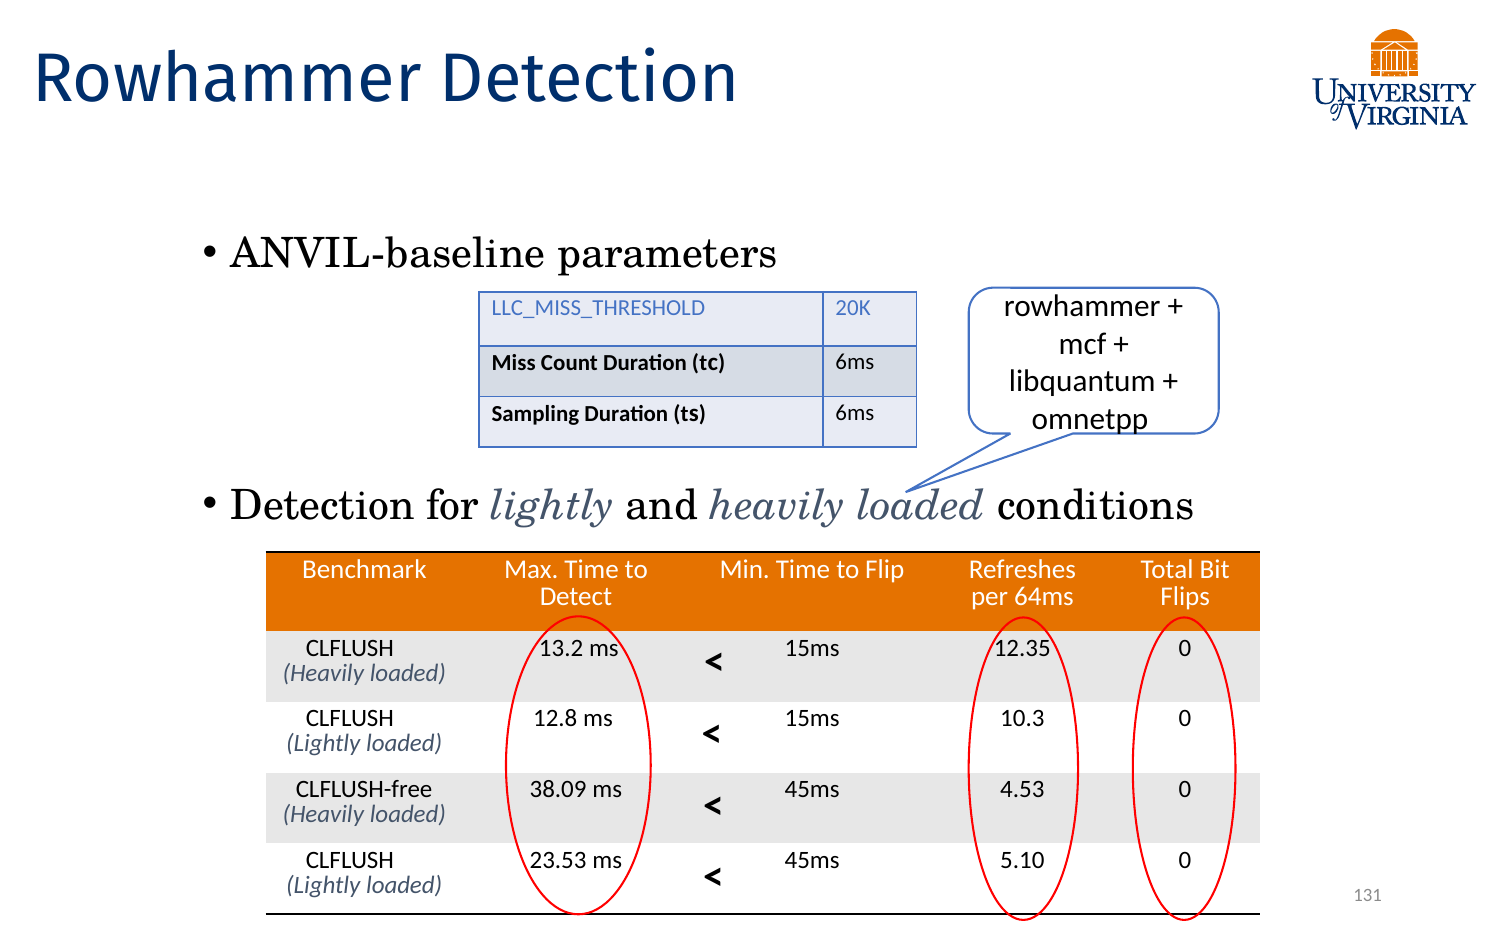

# Rowhammer Detection
ANVIL-baseline parameters

Detection for lightly and heavily loaded conditions

rowhammer + mcf + libquantum + omnetpp
| LLC\_MISS\_THRESHOLD | 20K |
| --- | --- |
| Miss Count Duration (tc) | 6ms |
| Sampling Duration (ts) | 6ms |
| Benchmark | Max. Time to Detect | Min. Time to Flip | Refreshes per 64ms | Total Bit Flips |
| --- | --- | --- | --- | --- |
| CLFLUSH (Heavily loaded) | 13.2 ms | 15ms | 12.35 | 0 |
| CLFLUSH (Lightly loaded) | 12.8 ms | 15ms | 10.3 | 0 |
| CLFLUSH-free (Heavily loaded) | 38.09 ms | 45ms | 4.53 | 0 |
| CLFLUSH (Lightly loaded) | 23.53 ms | 45ms | 5.10 | 0 |

<
<
<
<
131